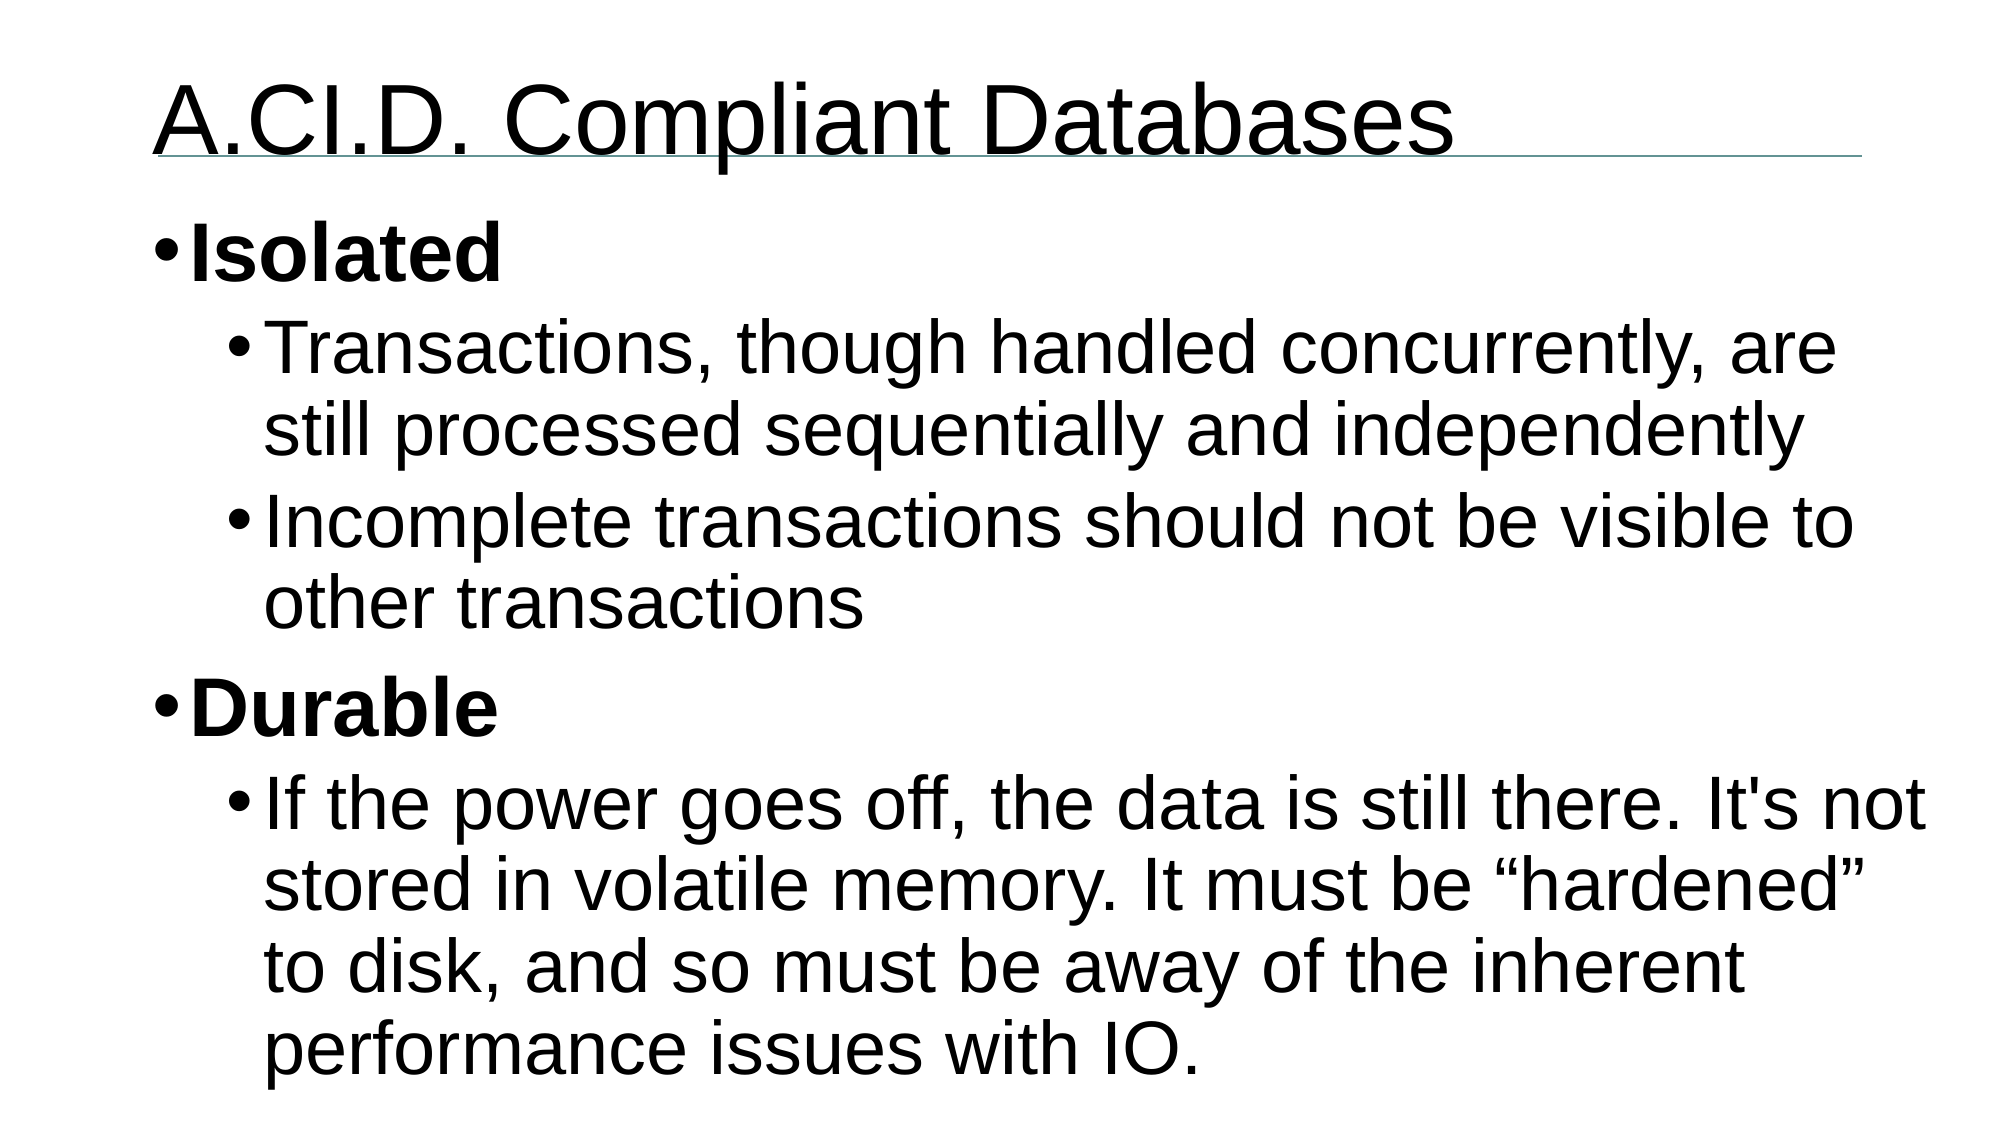

# A.CI.D. Compliant Databases
Isolated
Transactions, though handled concurrently, are still processed sequentially and independently
Incomplete transactions should not be visible to other transactions
Durable
If the power goes off, the data is still there. It's not stored in volatile memory. It must be “hardened” to disk, and so must be away of the inherent performance issues with IO.